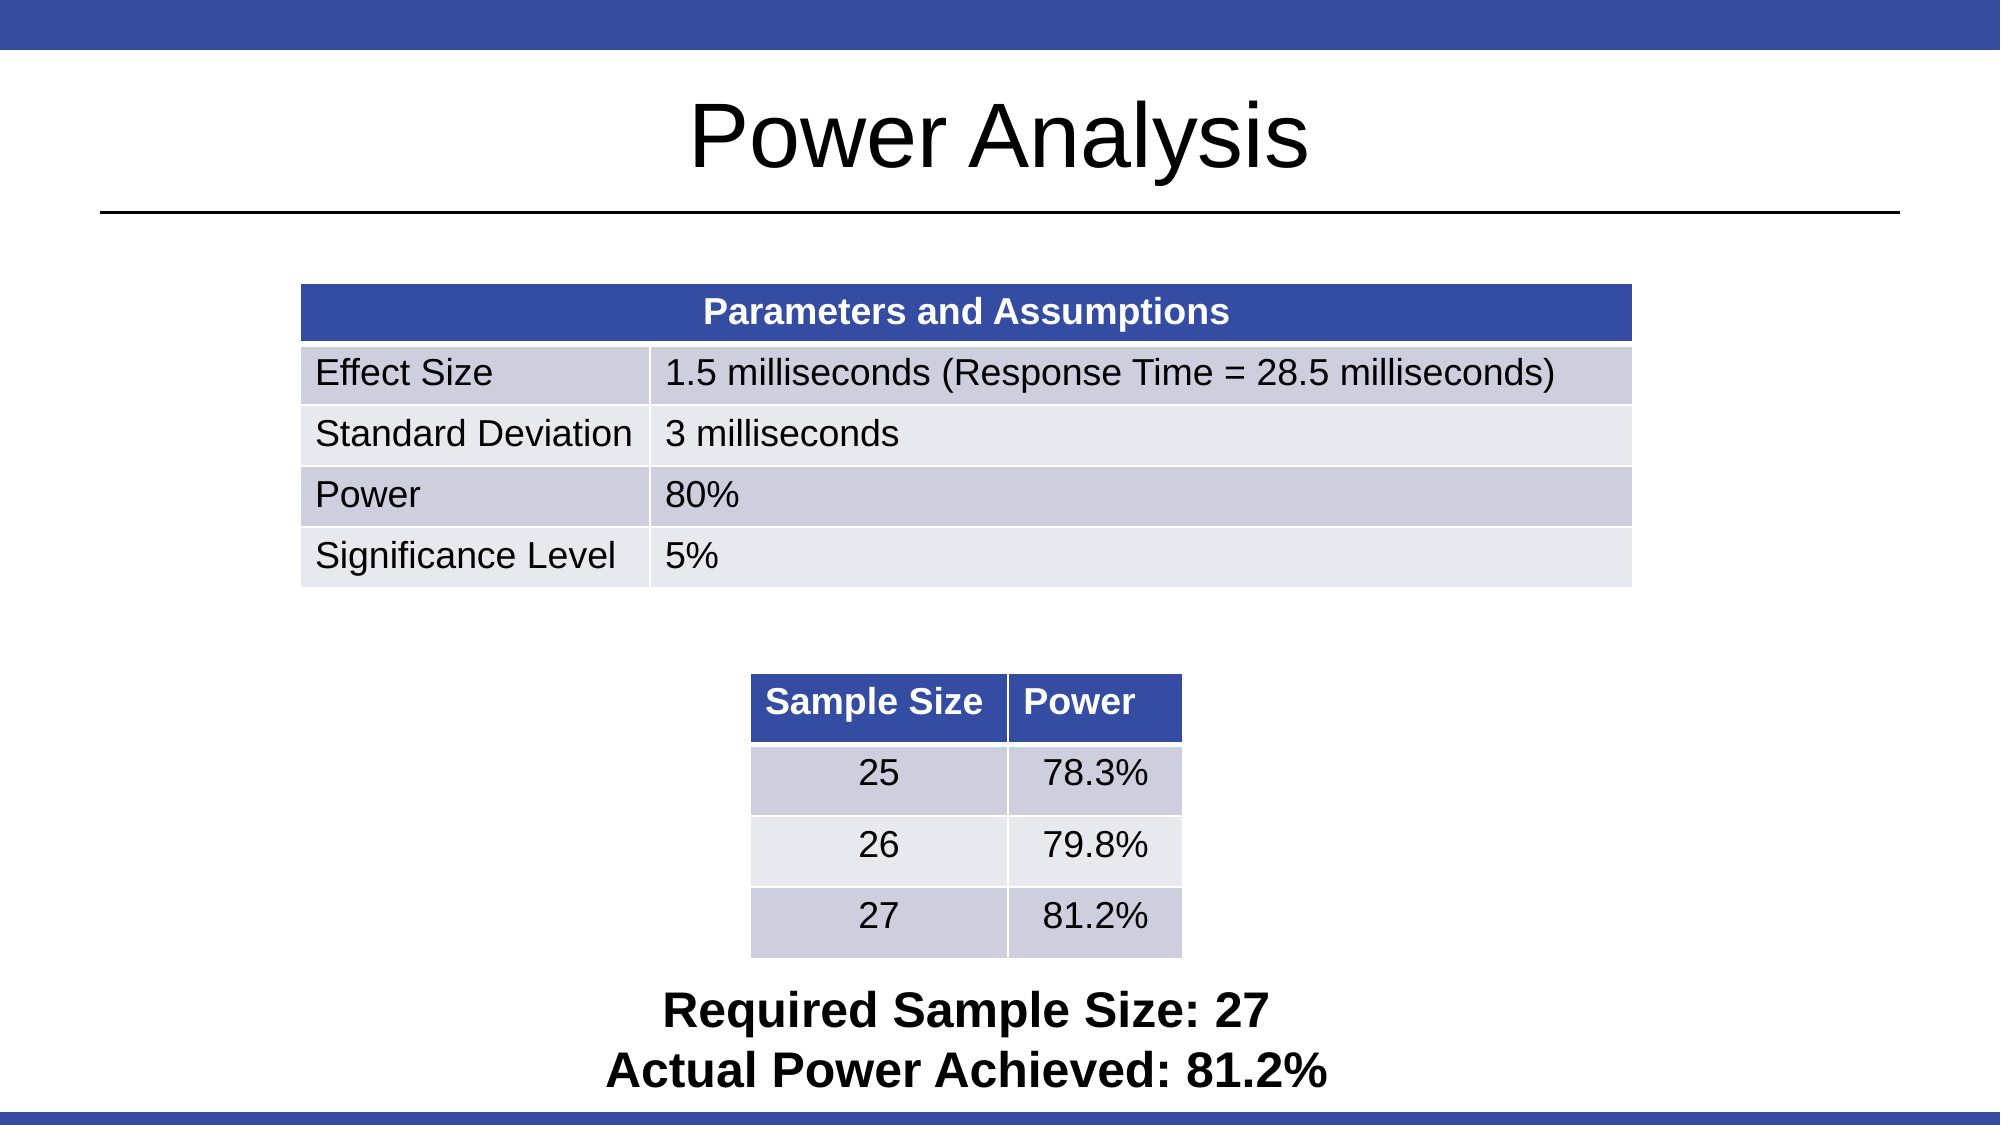

# Power Analysis
| Parameters and Assumptions |  |
| --- | --- |
| Effect Size | 1.5 milliseconds (Response Time = 28.5 milliseconds) |
| Standard Deviation | 3 milliseconds |
| Power | 80% |
| Significance Level | 5% |
| Sample Size | Power |
| --- | --- |
| 25 | 78.3% |
| 26 | 79.8% |
| 27 | 81.2% |
Required Sample Size: 27
Actual Power Achieved: 81.2%